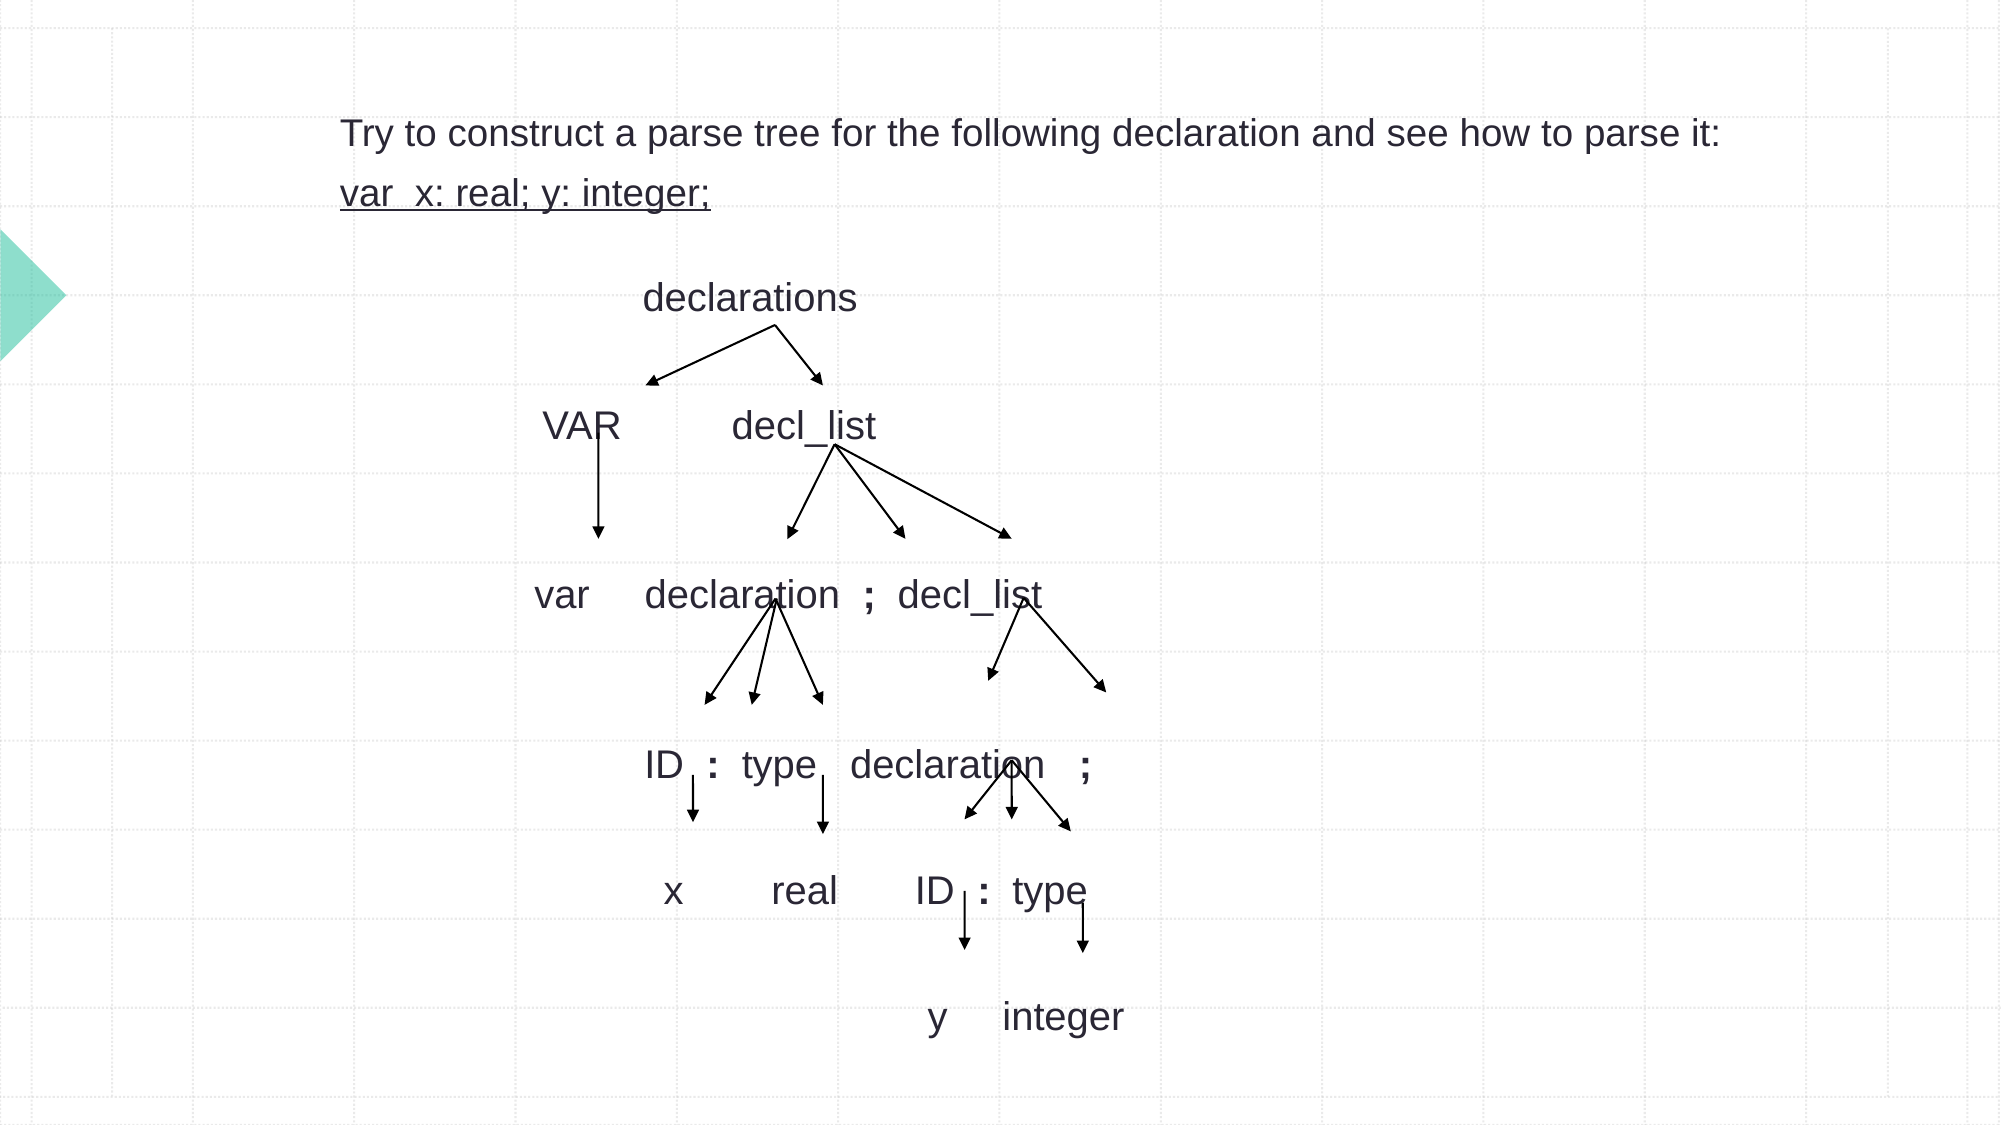

# Try to construct a parse tree for the following declaration and see how to parse it:    var  x: real; y: integer;
                    declarations

               VAR          decl_list

           var     declaration  ;  decl_list

                     ID  :  type   declaration   ;

                          x        real       ID  :  type

                                                  y     integer